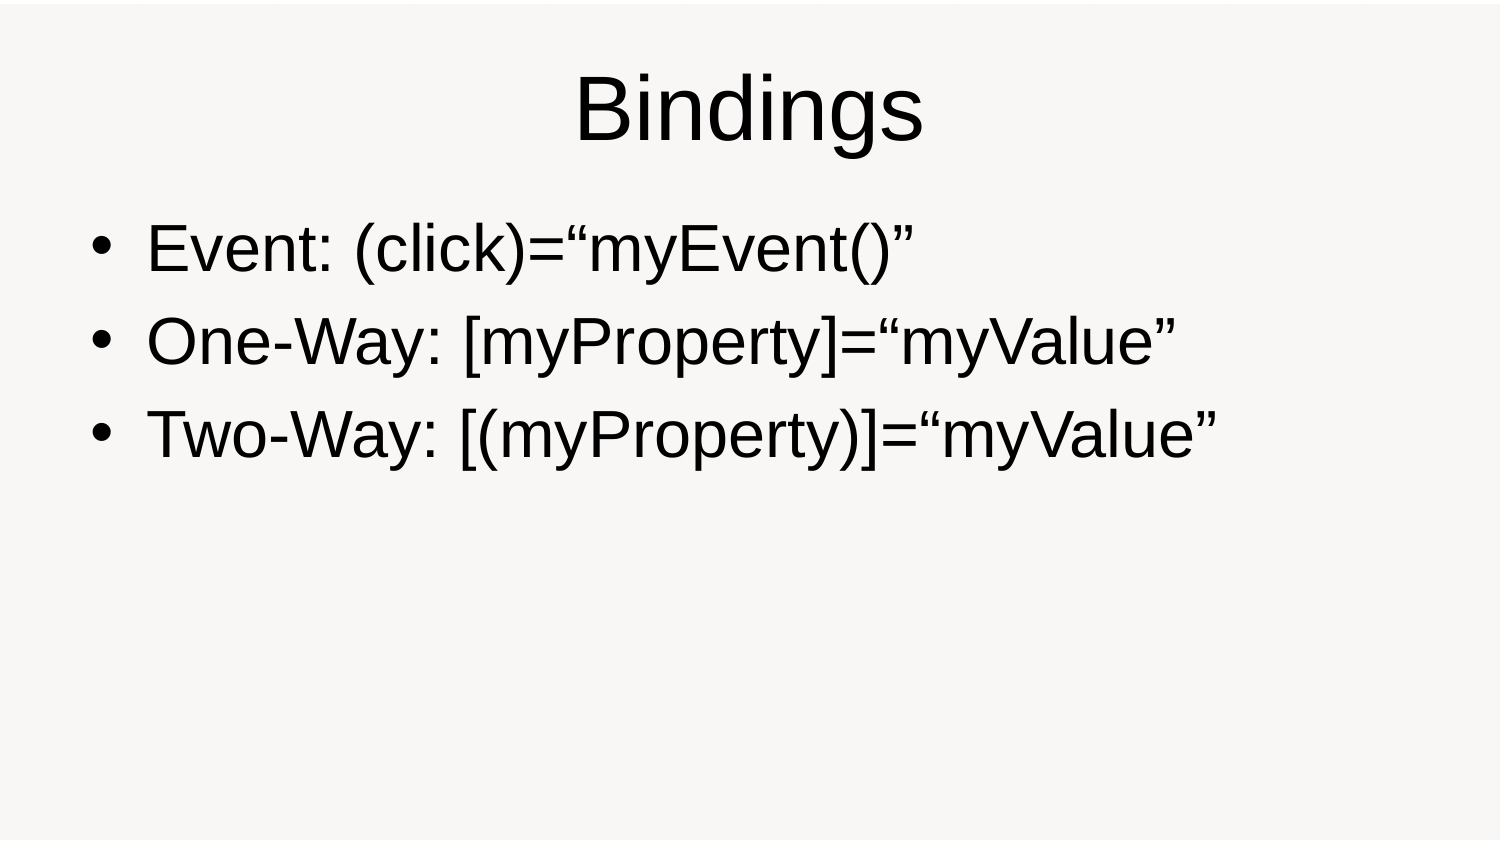

# Bindings
Event: (click)=“myEvent()”
One-Way: [myProperty]=“myValue”
Two-Way: [(myProperty)]=“myValue”